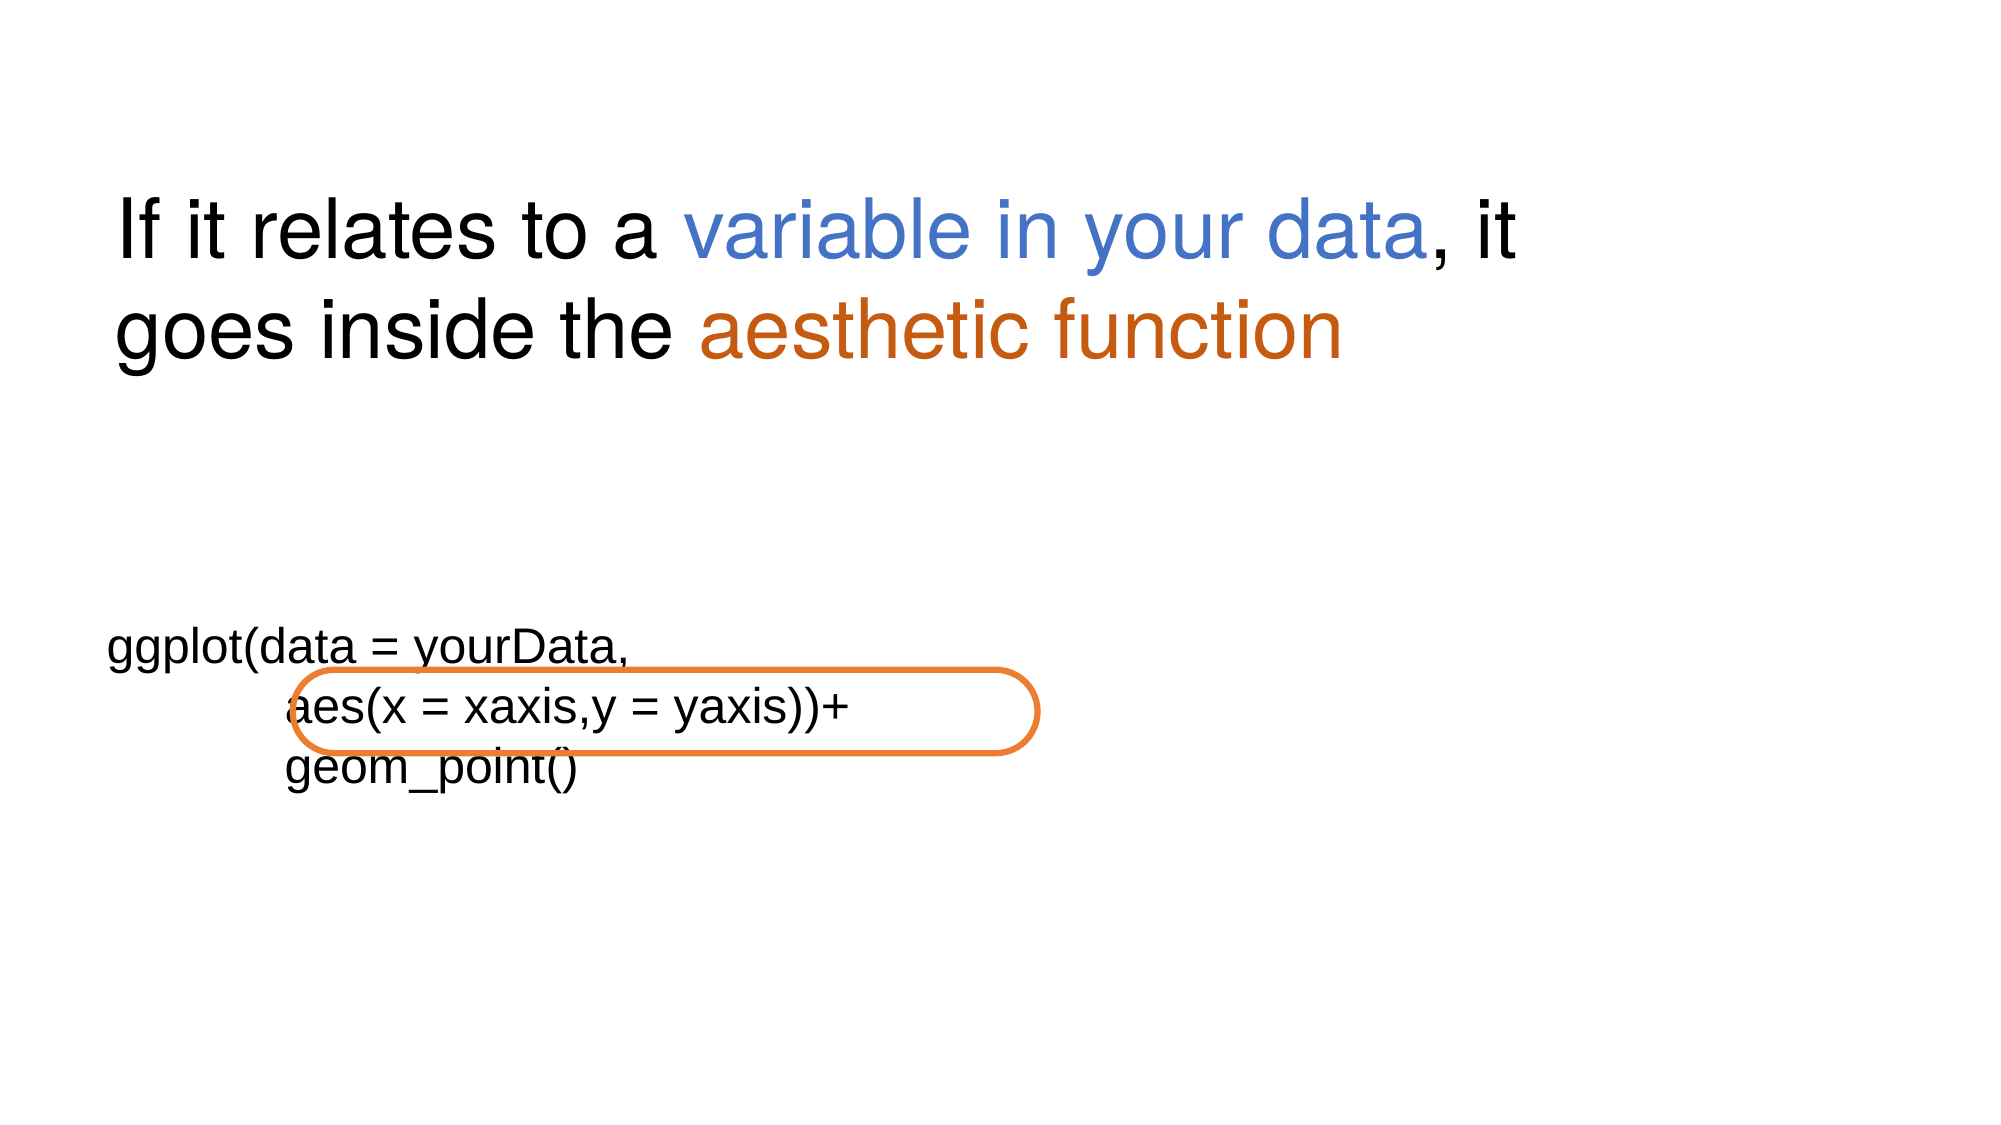

If it relates to a variable in your data, it goes inside the aesthetic function
ggplot(data = yourData,
	  aes(x = xaxis,y = yaxis))+
	  geom_point()